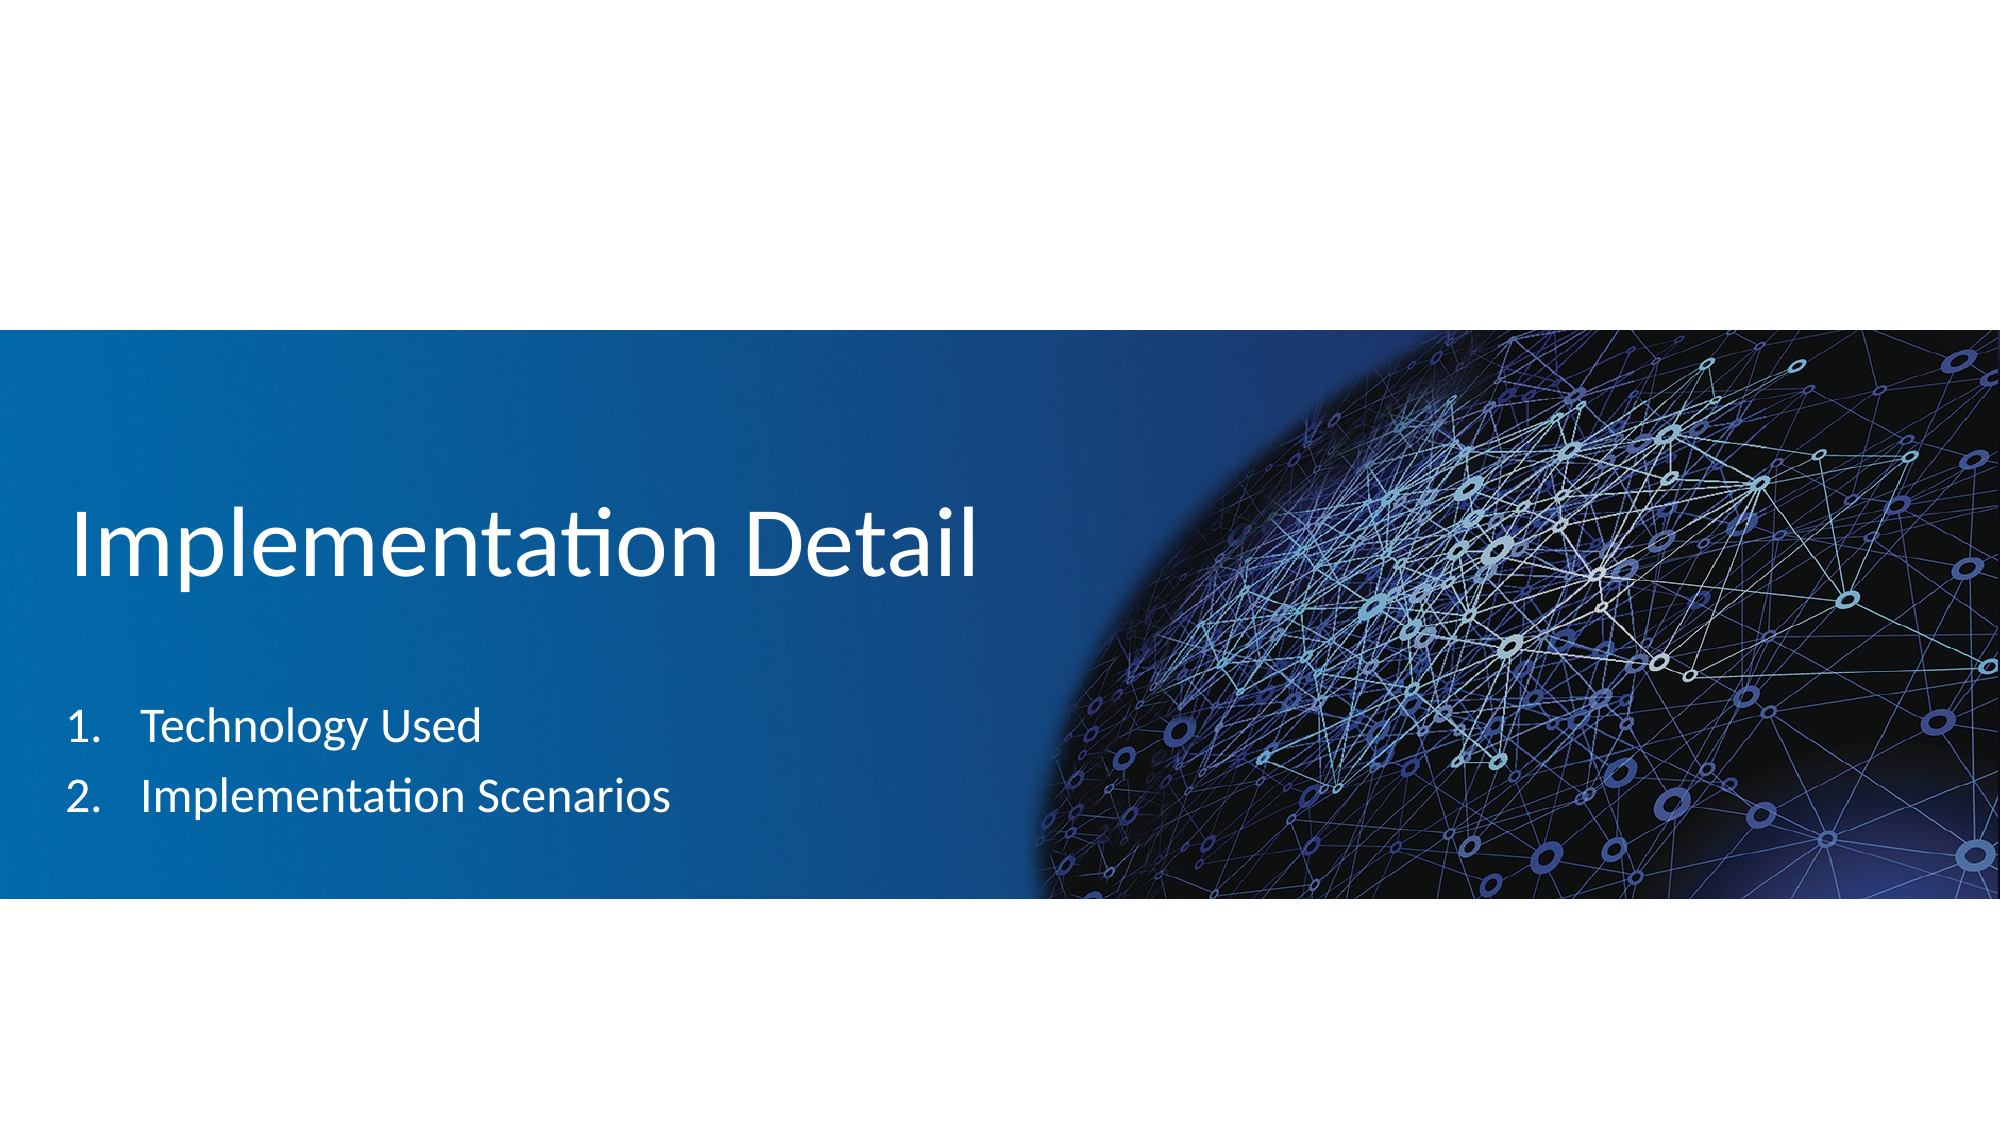

# Implementation Detail
Technology Used
Implementation Scenarios